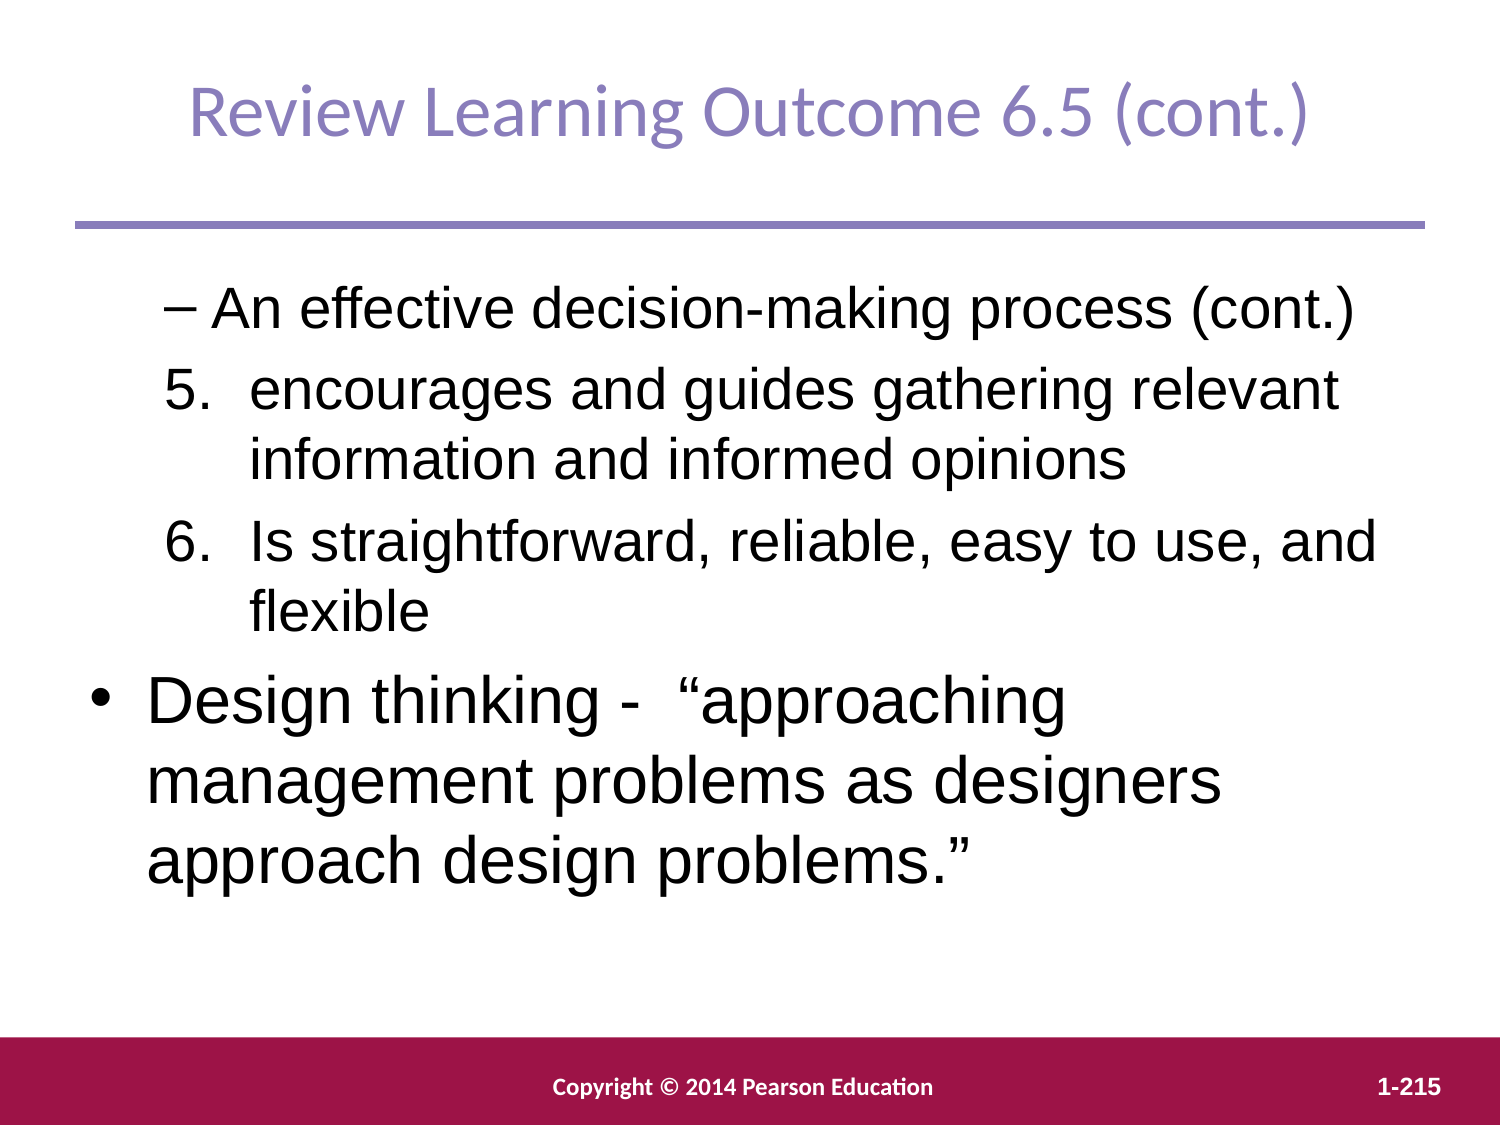

Review Learning Outcome 6.5 (cont.)
An effective decision-making process (cont.)
encourages and guides gathering relevant information and informed opinions
Is straightforward, reliable, easy to use, and flexible
Design thinking -  “approaching management problems as designers approach design problems.”